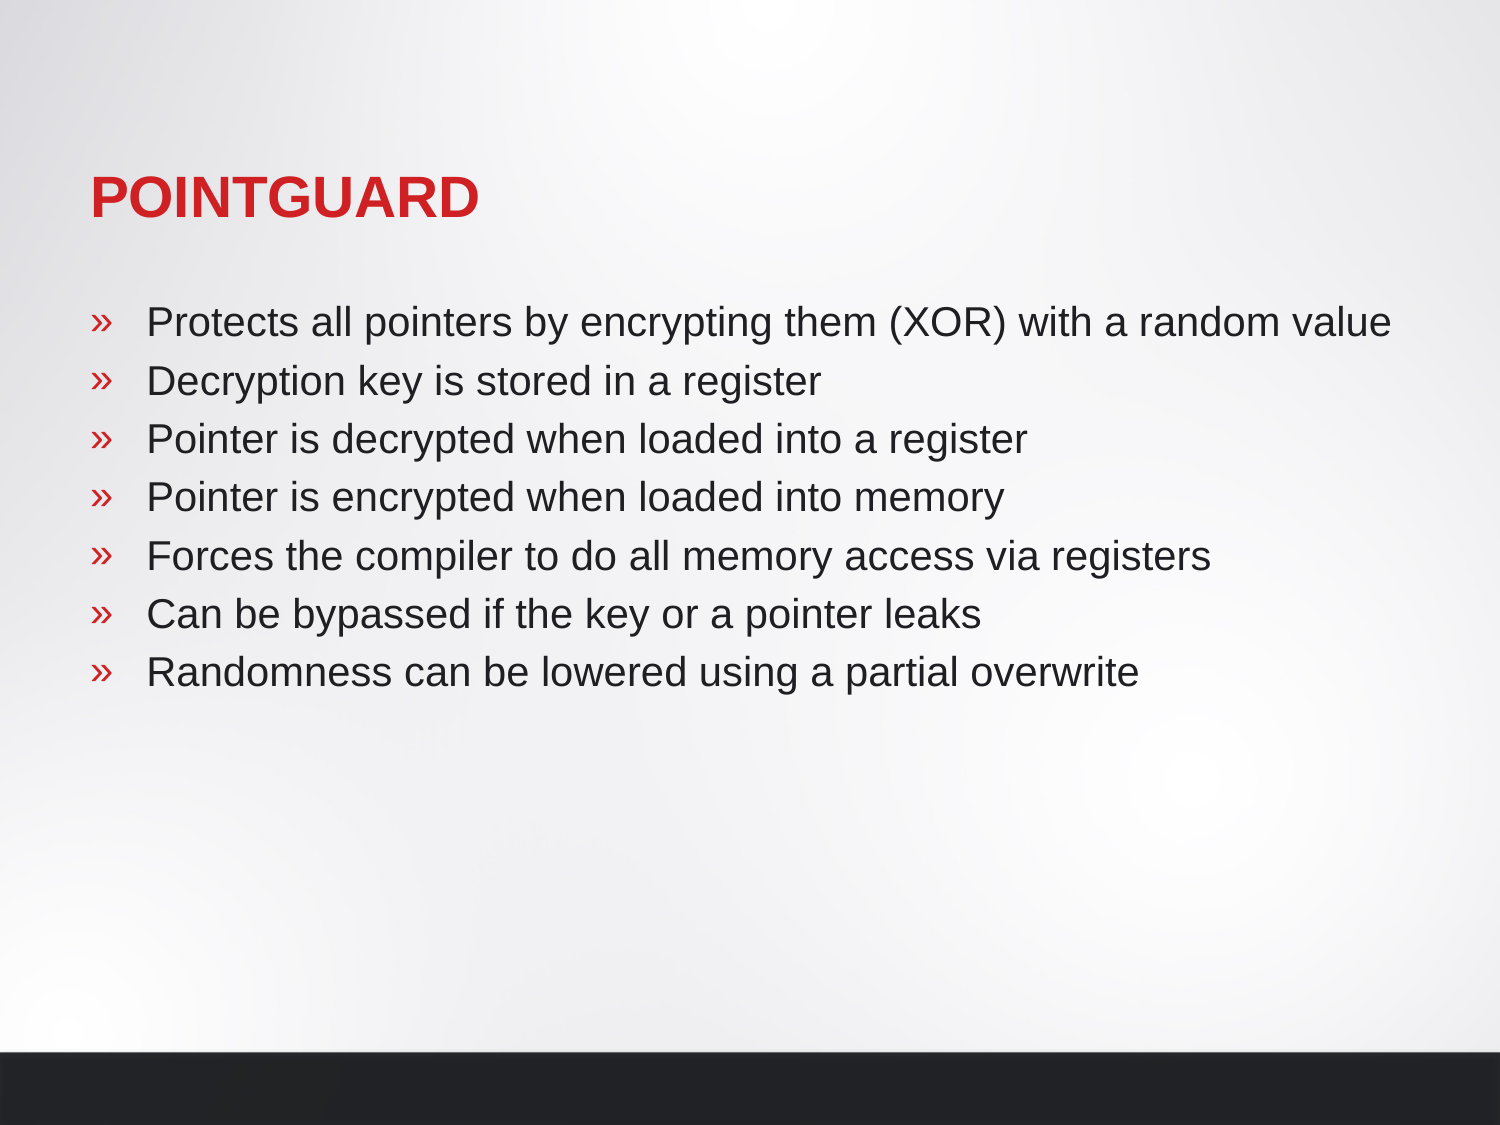

# Pointguard
Protects all pointers by encrypting them (XOR) with a random value
Decryption key is stored in a register
Pointer is decrypted when loaded into a register
Pointer is encrypted when loaded into memory
Forces the compiler to do all memory access via registers
Can be bypassed if the key or a pointer leaks
Randomness can be lowered using a partial overwrite